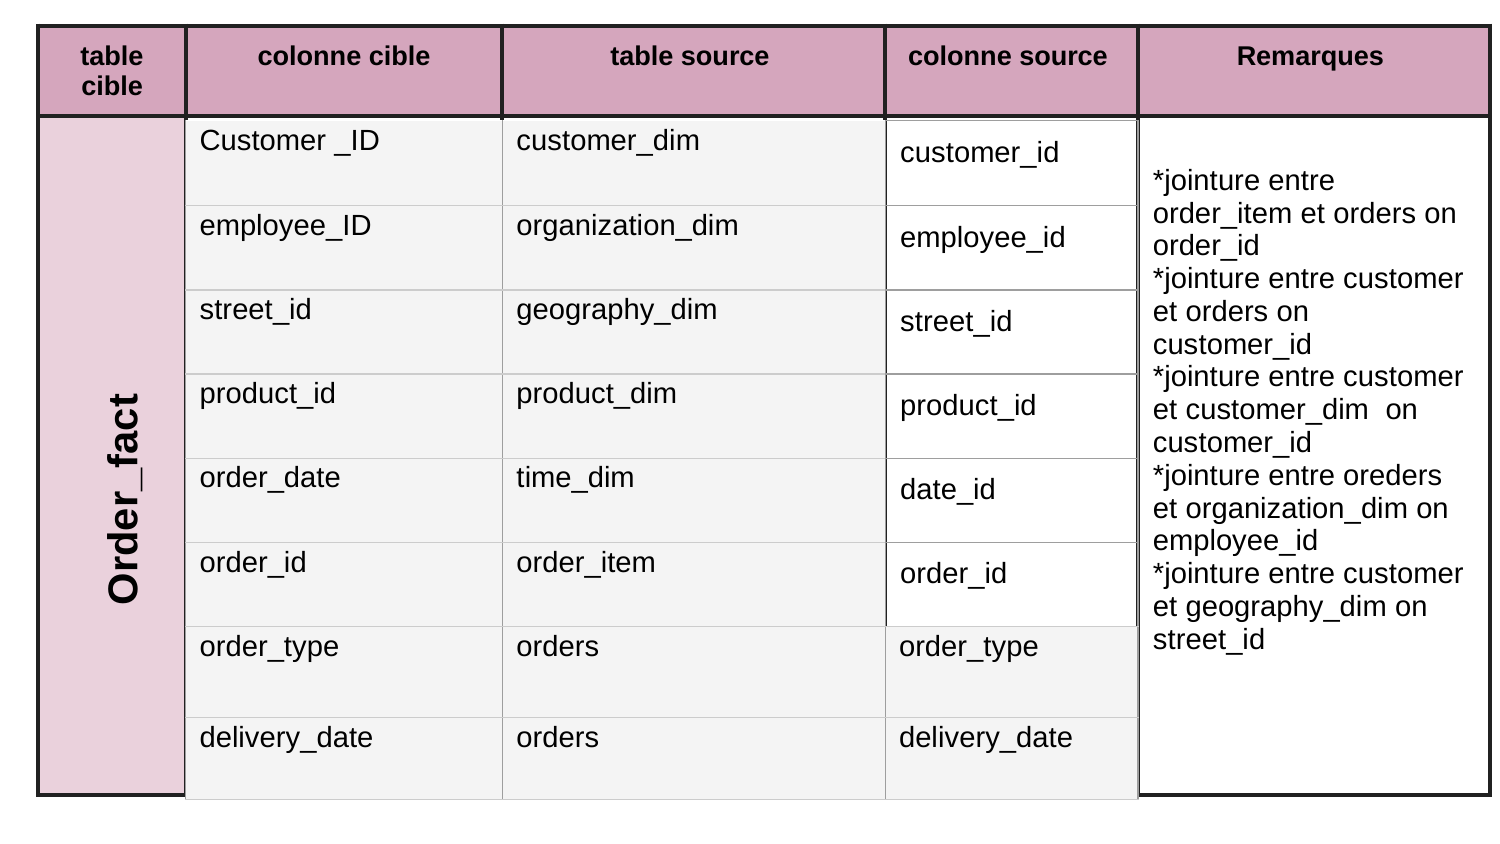

| table cible | colonne cible | table source | colonne source | Remarques |
| --- | --- | --- | --- | --- |
|  |  |  |  | \*jointure entre order\_item et orders on order\_id \*jointure entre customer et orders on customer\_id \*jointure entre customer et customer\_dim on customer\_id \*jointure entre oreders et organization\_dim on employee\_id \*jointure entre customer et geography\_dim on street\_id |
| Customer \_ID | customer\_dim | customer\_id |
| --- | --- | --- |
| employee\_ID | organization\_dim | employee\_id |
| street\_id | geography\_dim | street\_id |
| product\_id | product\_dim | product\_id |
| order\_date | time\_dim | date\_id |
| order\_id | order\_item | order\_id |
| order\_type | orders | order\_type |
| delivery\_date | orders | delivery\_date |
Order_fact